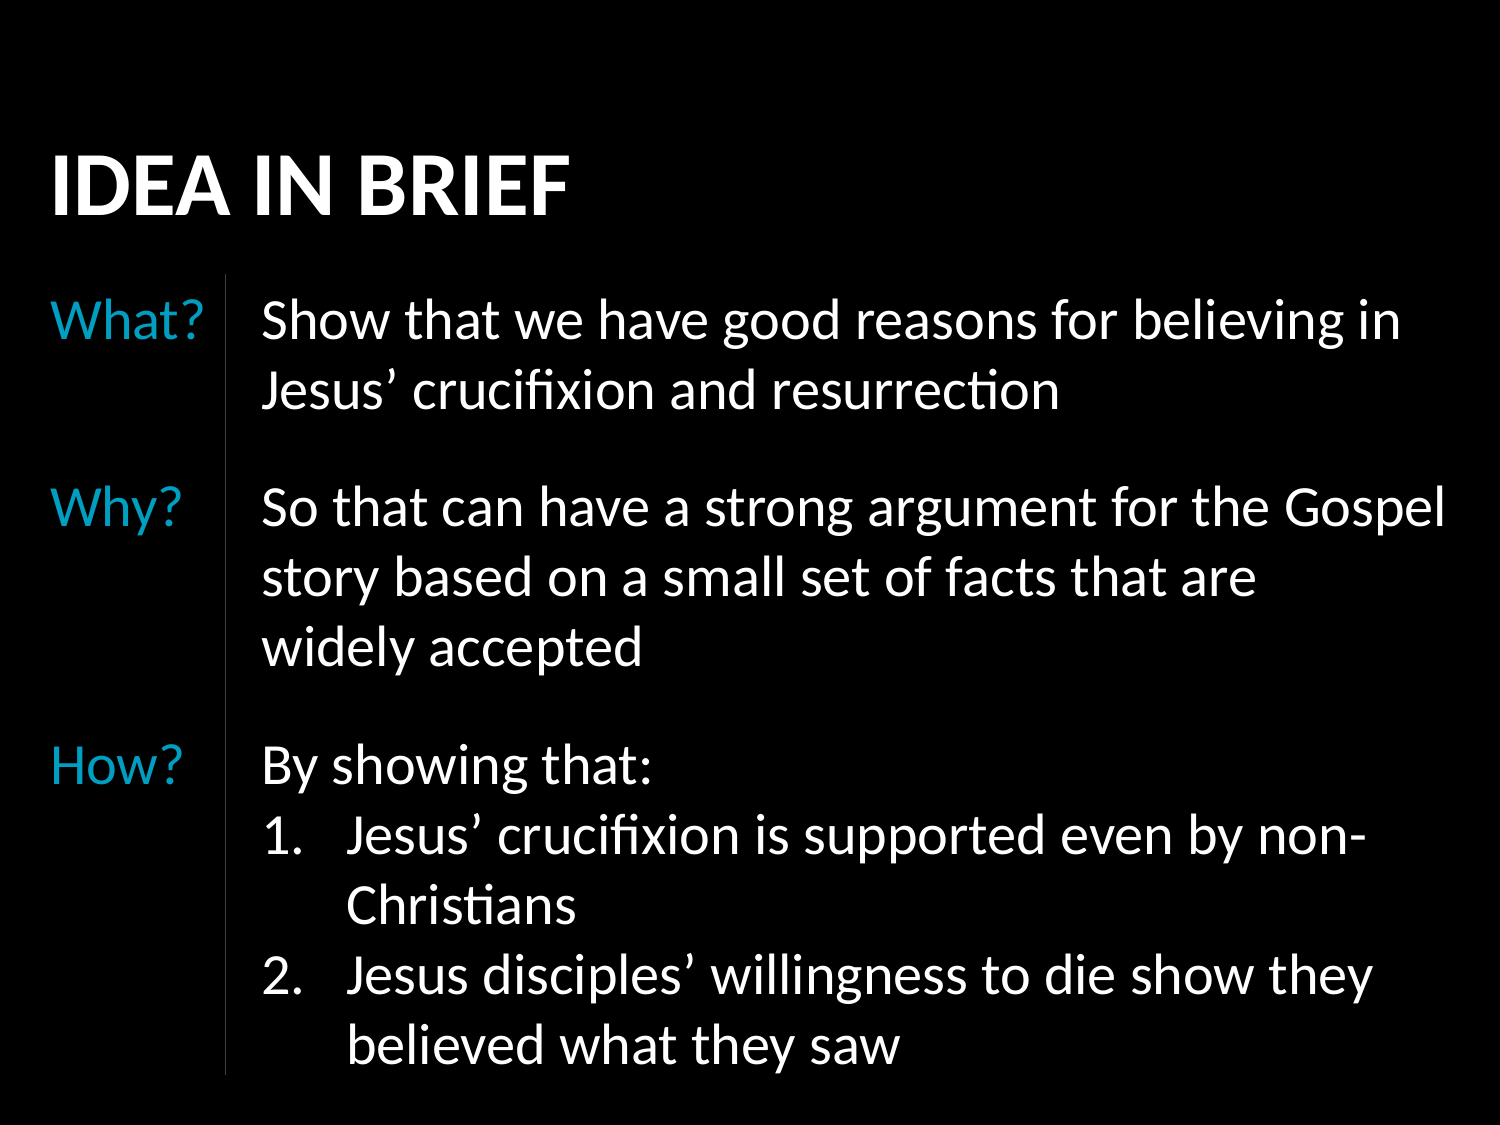

IDEA IN BRIEF
What?
Show that we have good reasons for believing in Jesus’ crucifixion and resurrection
Why?
So that can have a strong argument for the Gospel story based on a small set of facts that are
widely accepted
How?
By showing that:
Jesus’ crucifixion is supported even by non-Christians
Jesus disciples’ willingness to die show they believed what they saw